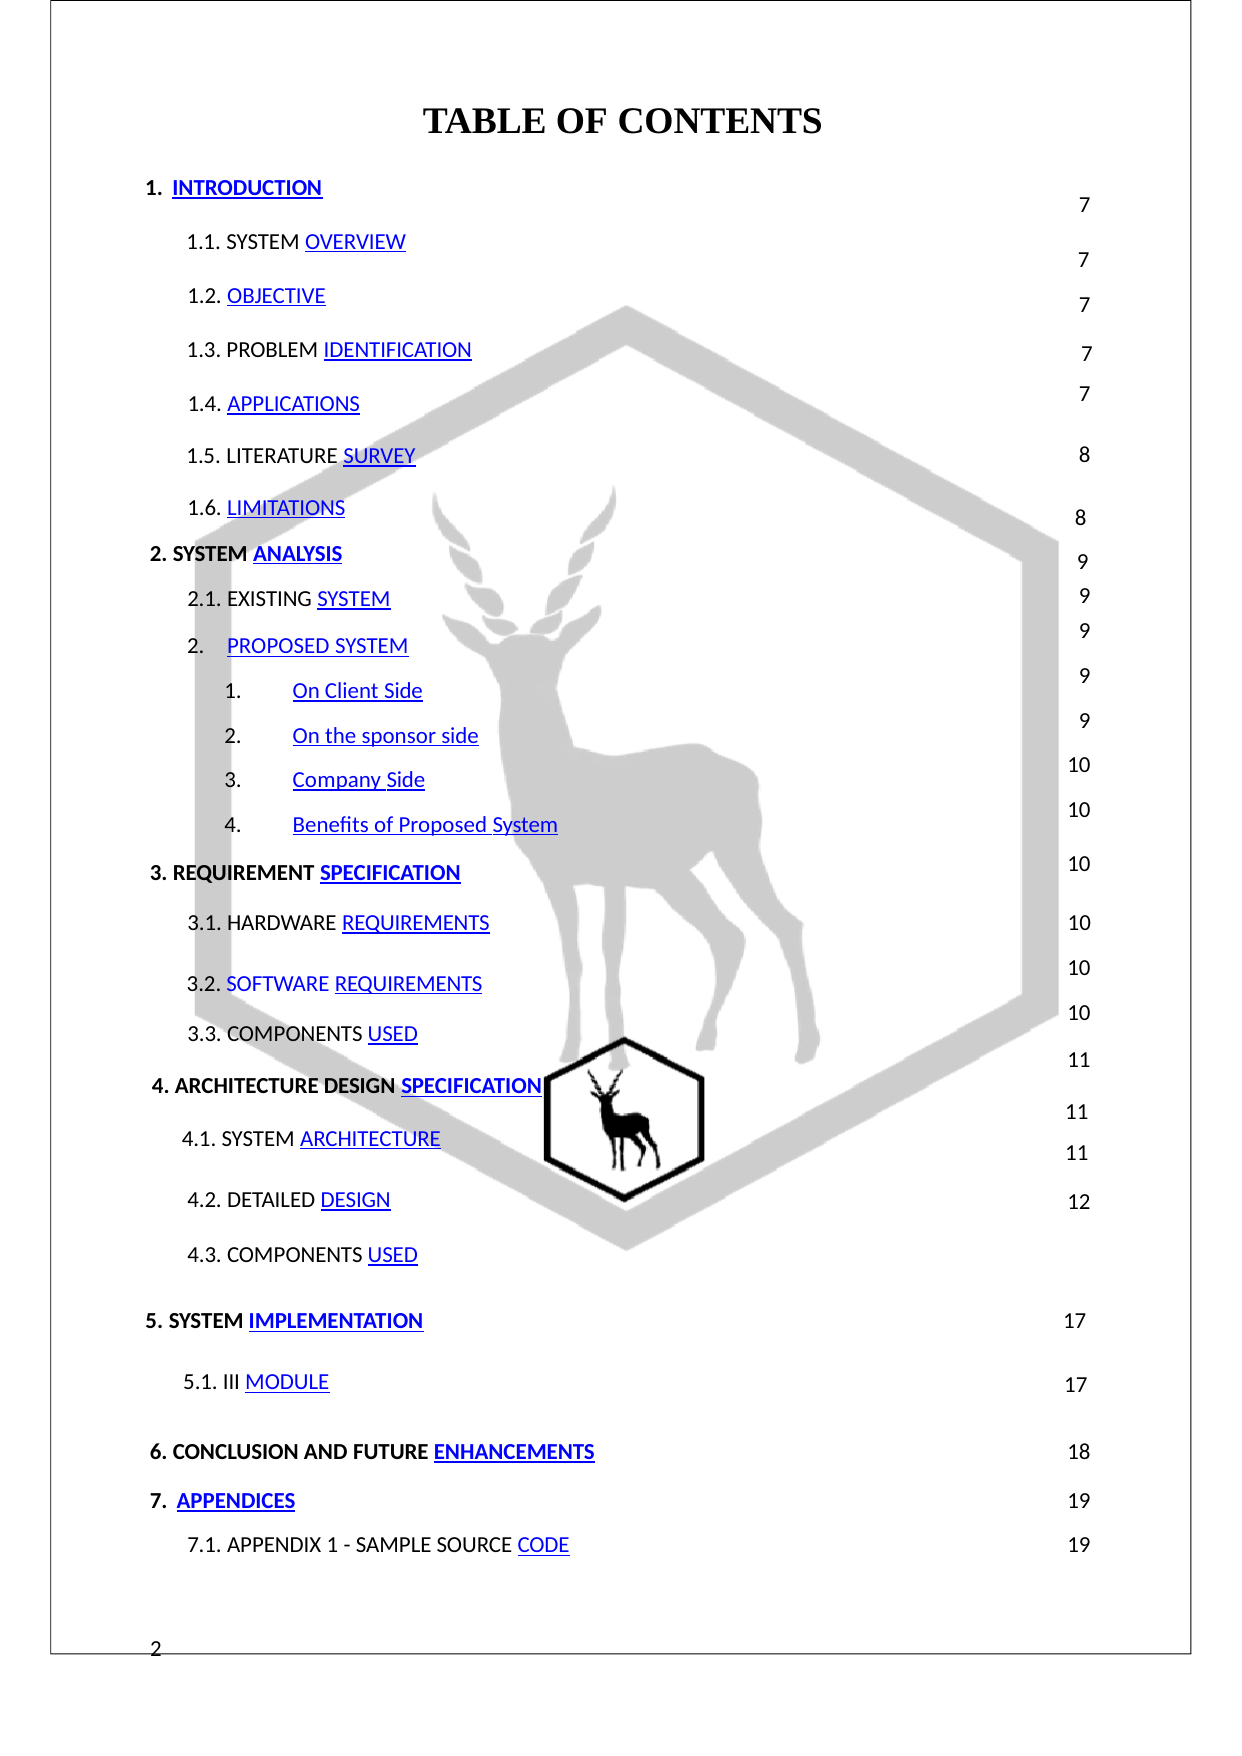

TABLE OF CONTENTS
1. INTRODUCTION
7
1.1. SYSTEM OVERVIEW
7
1.2. OBJECTIVE
7
1.3. PROBLEM IDENTIFICATION
7
7
1.4. APPLICATIONS
8
1.5. LITERATURE SURVEY
1.6. LIMITATIONS
8
2. SYSTEM ANALYSIS
9
9
2.1. EXISTING SYSTEM
9
PROPOSED SYSTEM
On Client Side
On the sponsor side
Company Side
Benefits of Proposed System

3. REQUIREMENT SPECIFICATION
9
9
10
10
10
10
3.1. HARDWARE REQUIREMENTS
10
3.2. SOFTWARE REQUIREMENTS
10
3.3. COMPONENTS USED
11
4. ARCHITECTURE DESIGN SPECIFICATION
11
4.1. SYSTEM ARCHITECTURE
11
4.2. DETAILED DESIGN
12
4.3. COMPONENTS USED
17
5. SYSTEM IMPLEMENTATION
17
5.1. III MODULE
6. CONCLUSION AND FUTURE ENHANCEMENTS
18
7. APPENDICES
19
7.1. APPENDIX 1 - SAMPLE SOURCE CODE
19
2